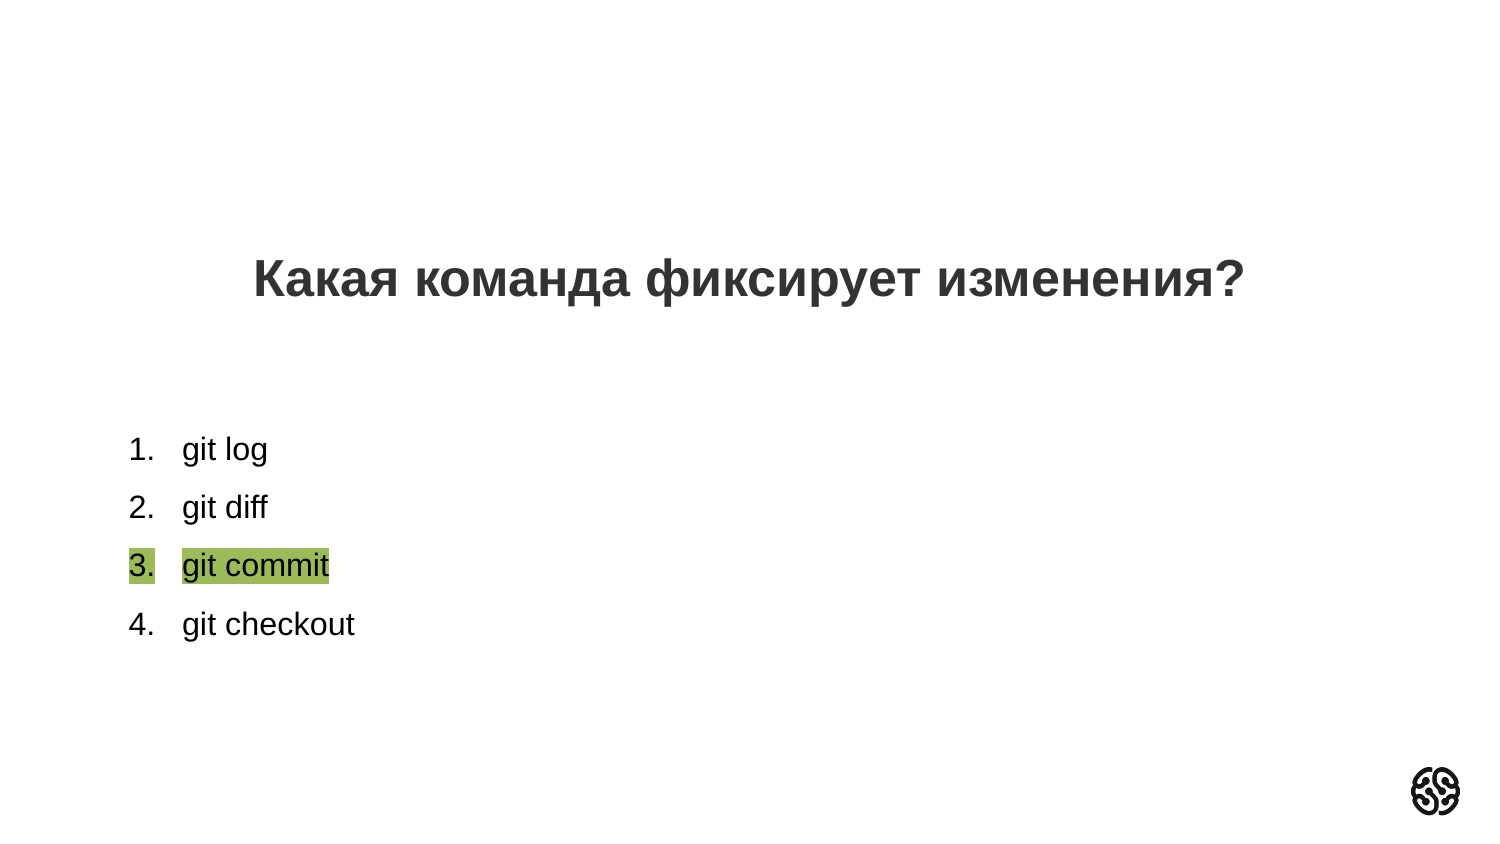

# Какая команда фиксирует изменения?
git log
git diff
git commit
git checkout